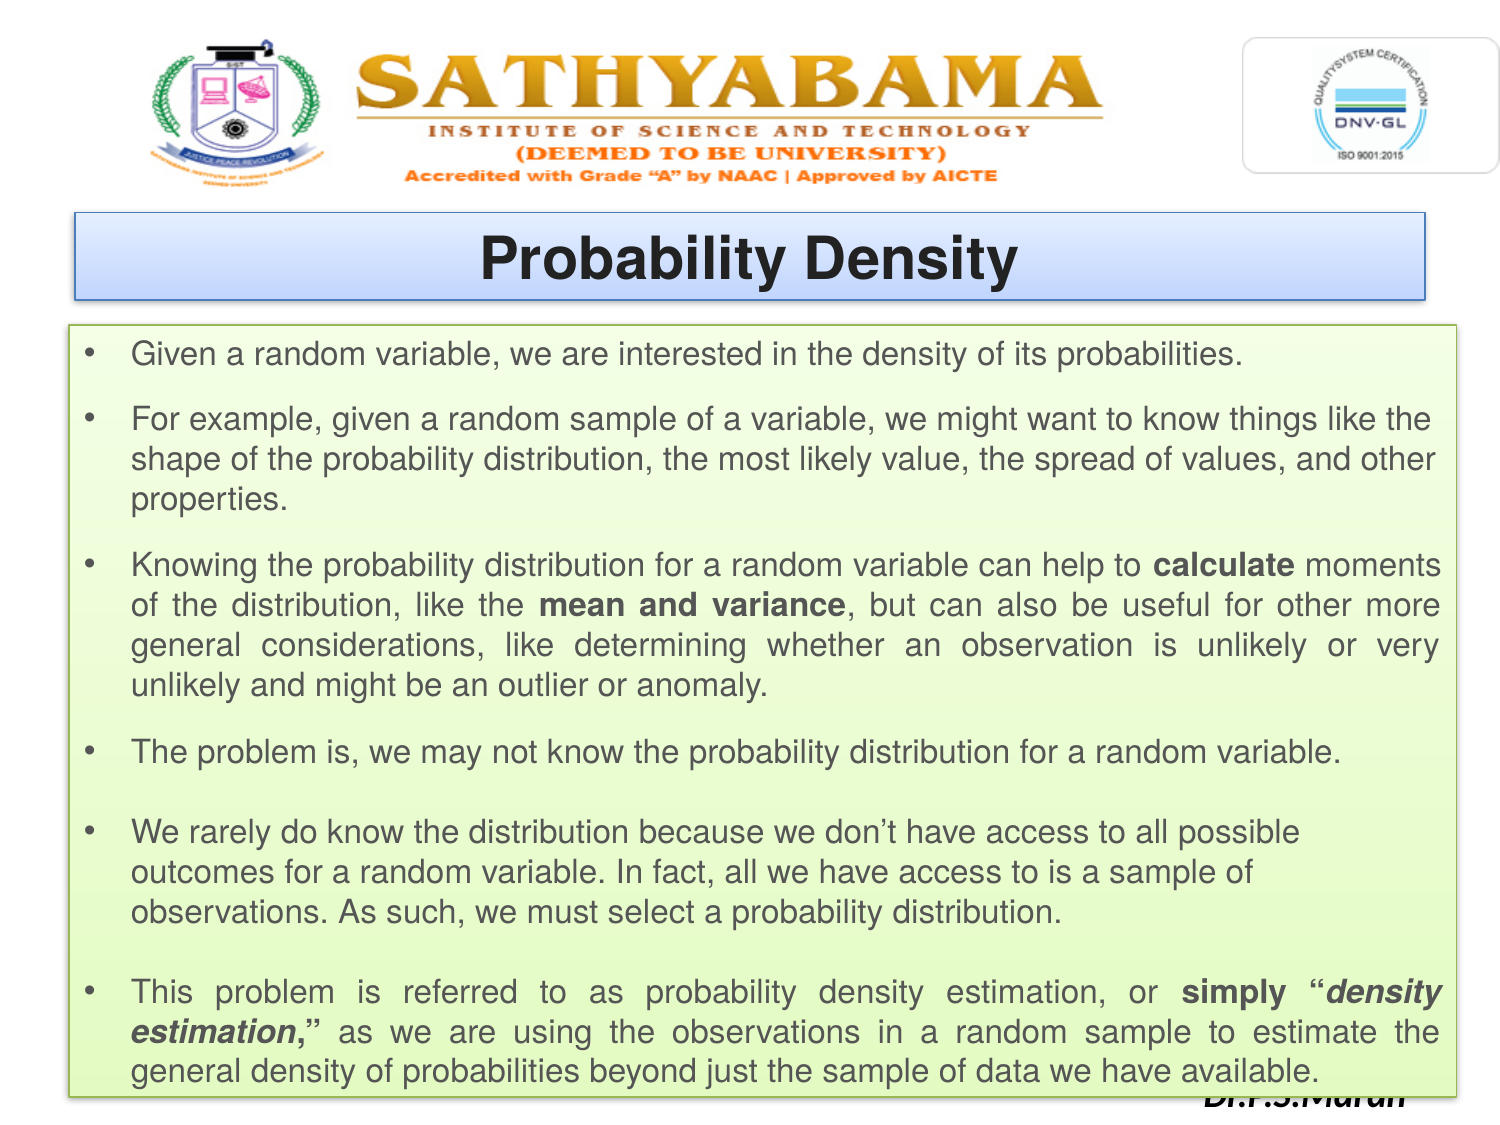

Probability Density
Given a random variable, we are interested in the density of its probabilities.

For example, given a random sample of a variable, we might want to know things like the shape of the probability distribution, the most likely value, the spread of values, and other properties.

Knowing the probability distribution for a random variable can help to calculate moments of the distribution, like the mean and variance, but can also be useful for other more general considerations, like determining whether an observation is unlikely or very unlikely and might be an outlier or anomaly.

The problem is, we may not know the probability distribution for a random variable.

We rarely do know the distribution because we don’t have access to all possible outcomes for a random variable. In fact, all we have access to is a sample of observations. As such, we must select a probability distribution.

This problem is referred to as probability density estimation, or simply “density estimation,” as we are using the observations in a random sample to estimate the general density of probabilities beyond just the sample of data we have available.